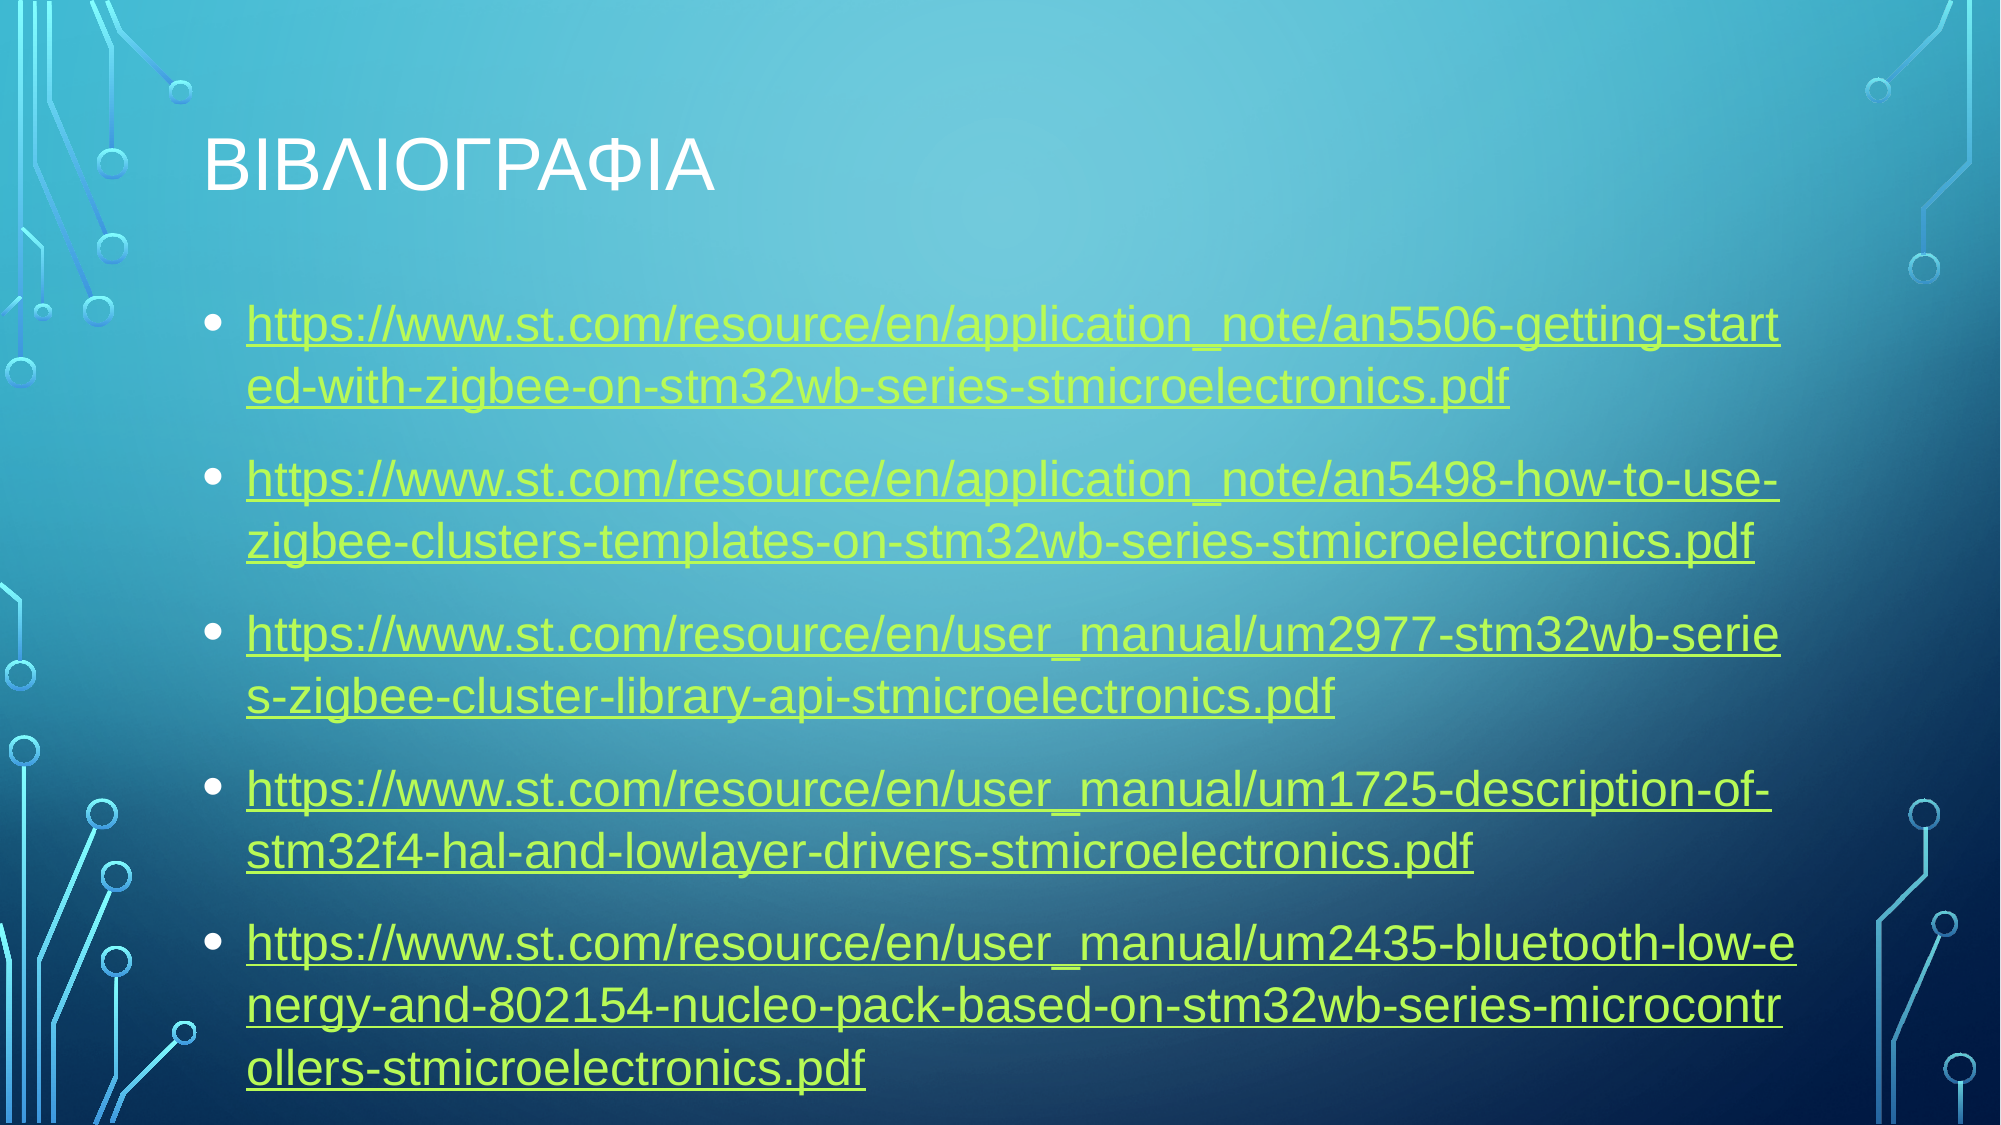

# Βιβλιογραφια
https://www.st.com/resource/en/application_note/an5506-getting-started-with-zigbee-on-stm32wb-series-stmicroelectronics.pdf
https://www.st.com/resource/en/application_note/an5498-how-to-use-zigbee-clusters-templates-on-stm32wb-series-stmicroelectronics.pdf
https://www.st.com/resource/en/user_manual/um2977-stm32wb-series-zigbee-cluster-library-api-stmicroelectronics.pdf
https://www.st.com/resource/en/user_manual/um1725-description-of-stm32f4-hal-and-lowlayer-drivers-stmicroelectronics.pdf
https://www.st.com/resource/en/user_manual/um2435-bluetooth-low-energy-and-802154-nucleo-pack-based-on-stm32wb-series-microcontrollers-stmicroelectronics.pdf
https://community.st.com/t5/stm32-mcus-wireless/understanding-stm32-sequencer-simple-scheduler/td-p/199833?attachment-id=6746